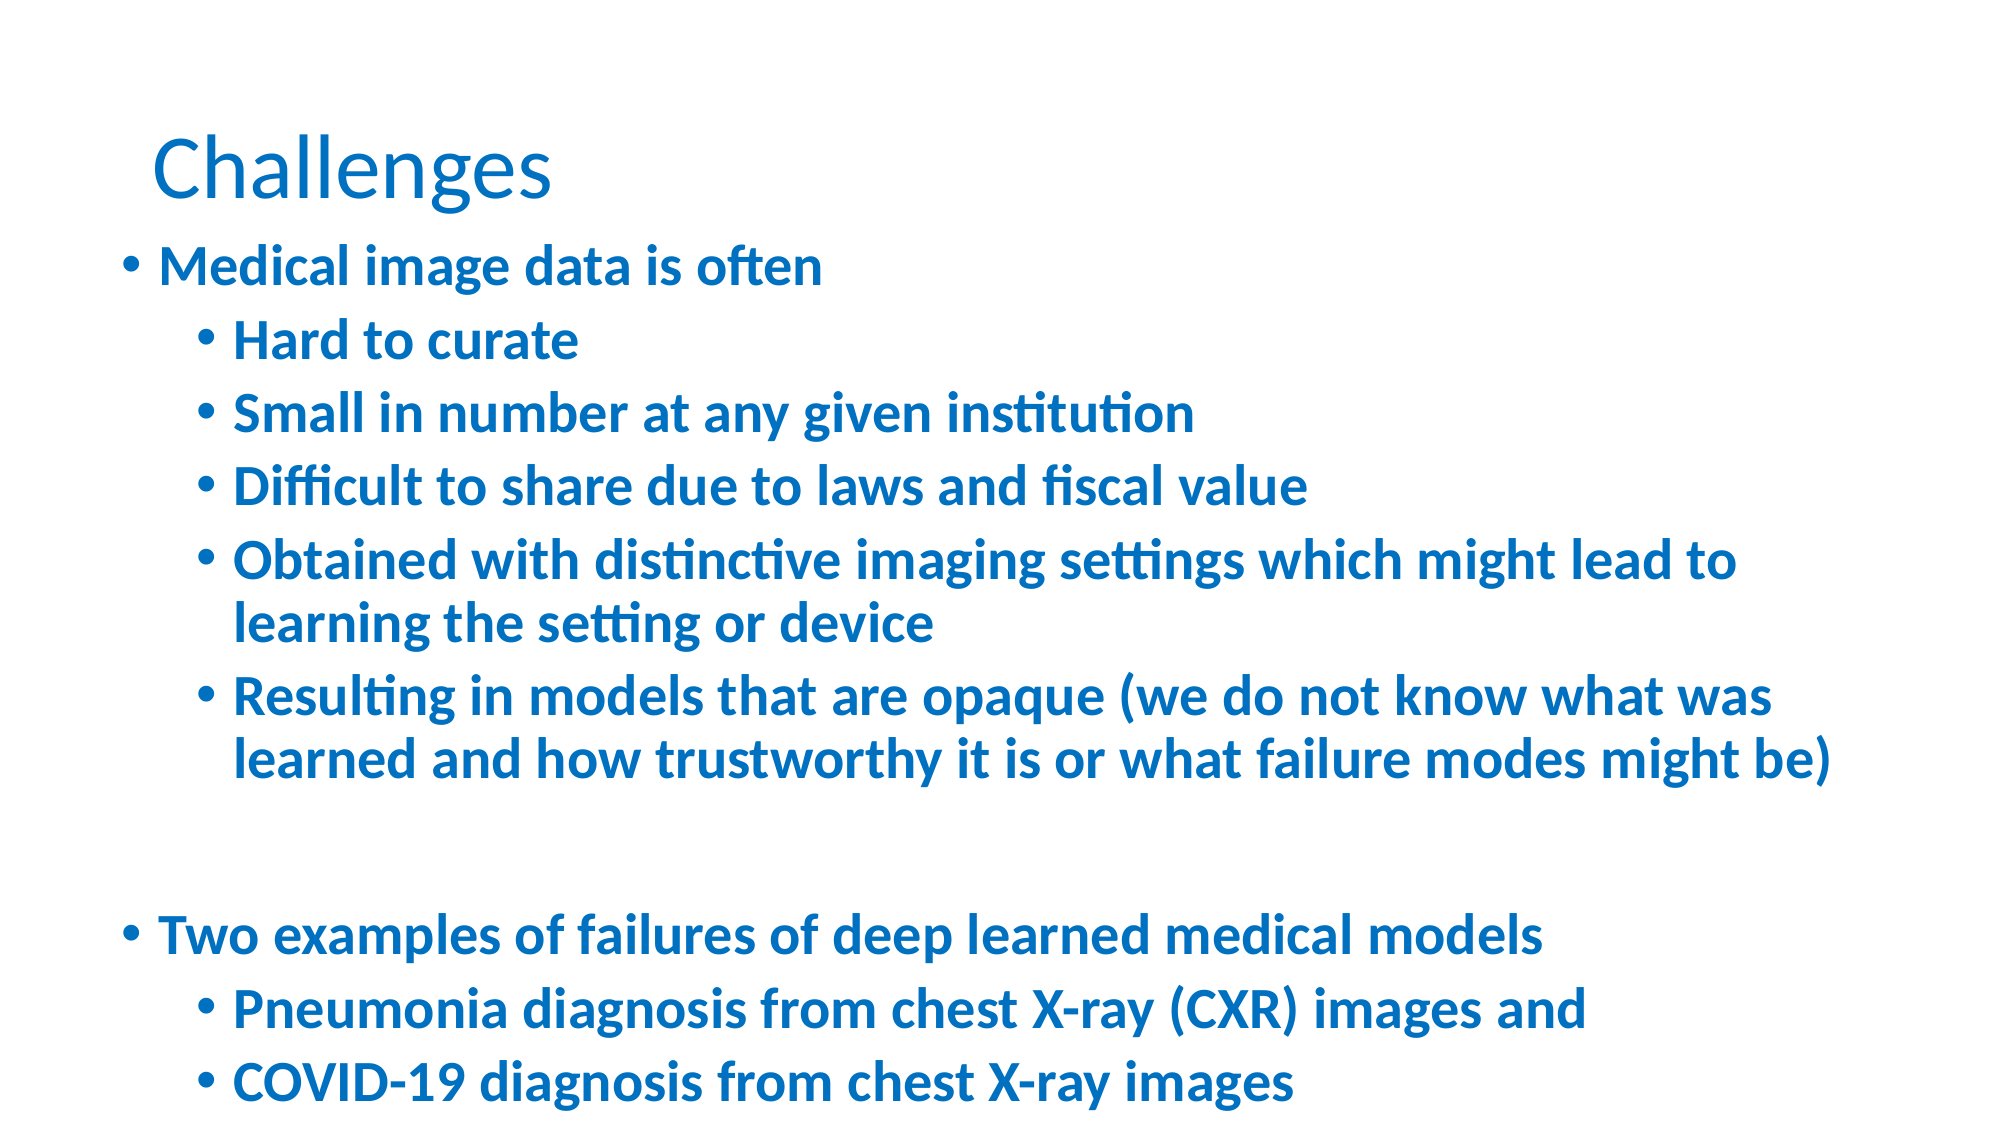

# Challenges
Medical image data is often
Hard to curate
Small in number at any given institution
Difficult to share due to laws and fiscal value
Obtained with distinctive imaging settings which might lead to learning the setting or device
Resulting in models that are opaque (we do not know what was learned and how trustworthy it is or what failure modes might be)

Two examples of failures of deep learned medical models
Pneumonia diagnosis from chest X-ray (CXR) images and
COVID-19 diagnosis from chest X-ray images